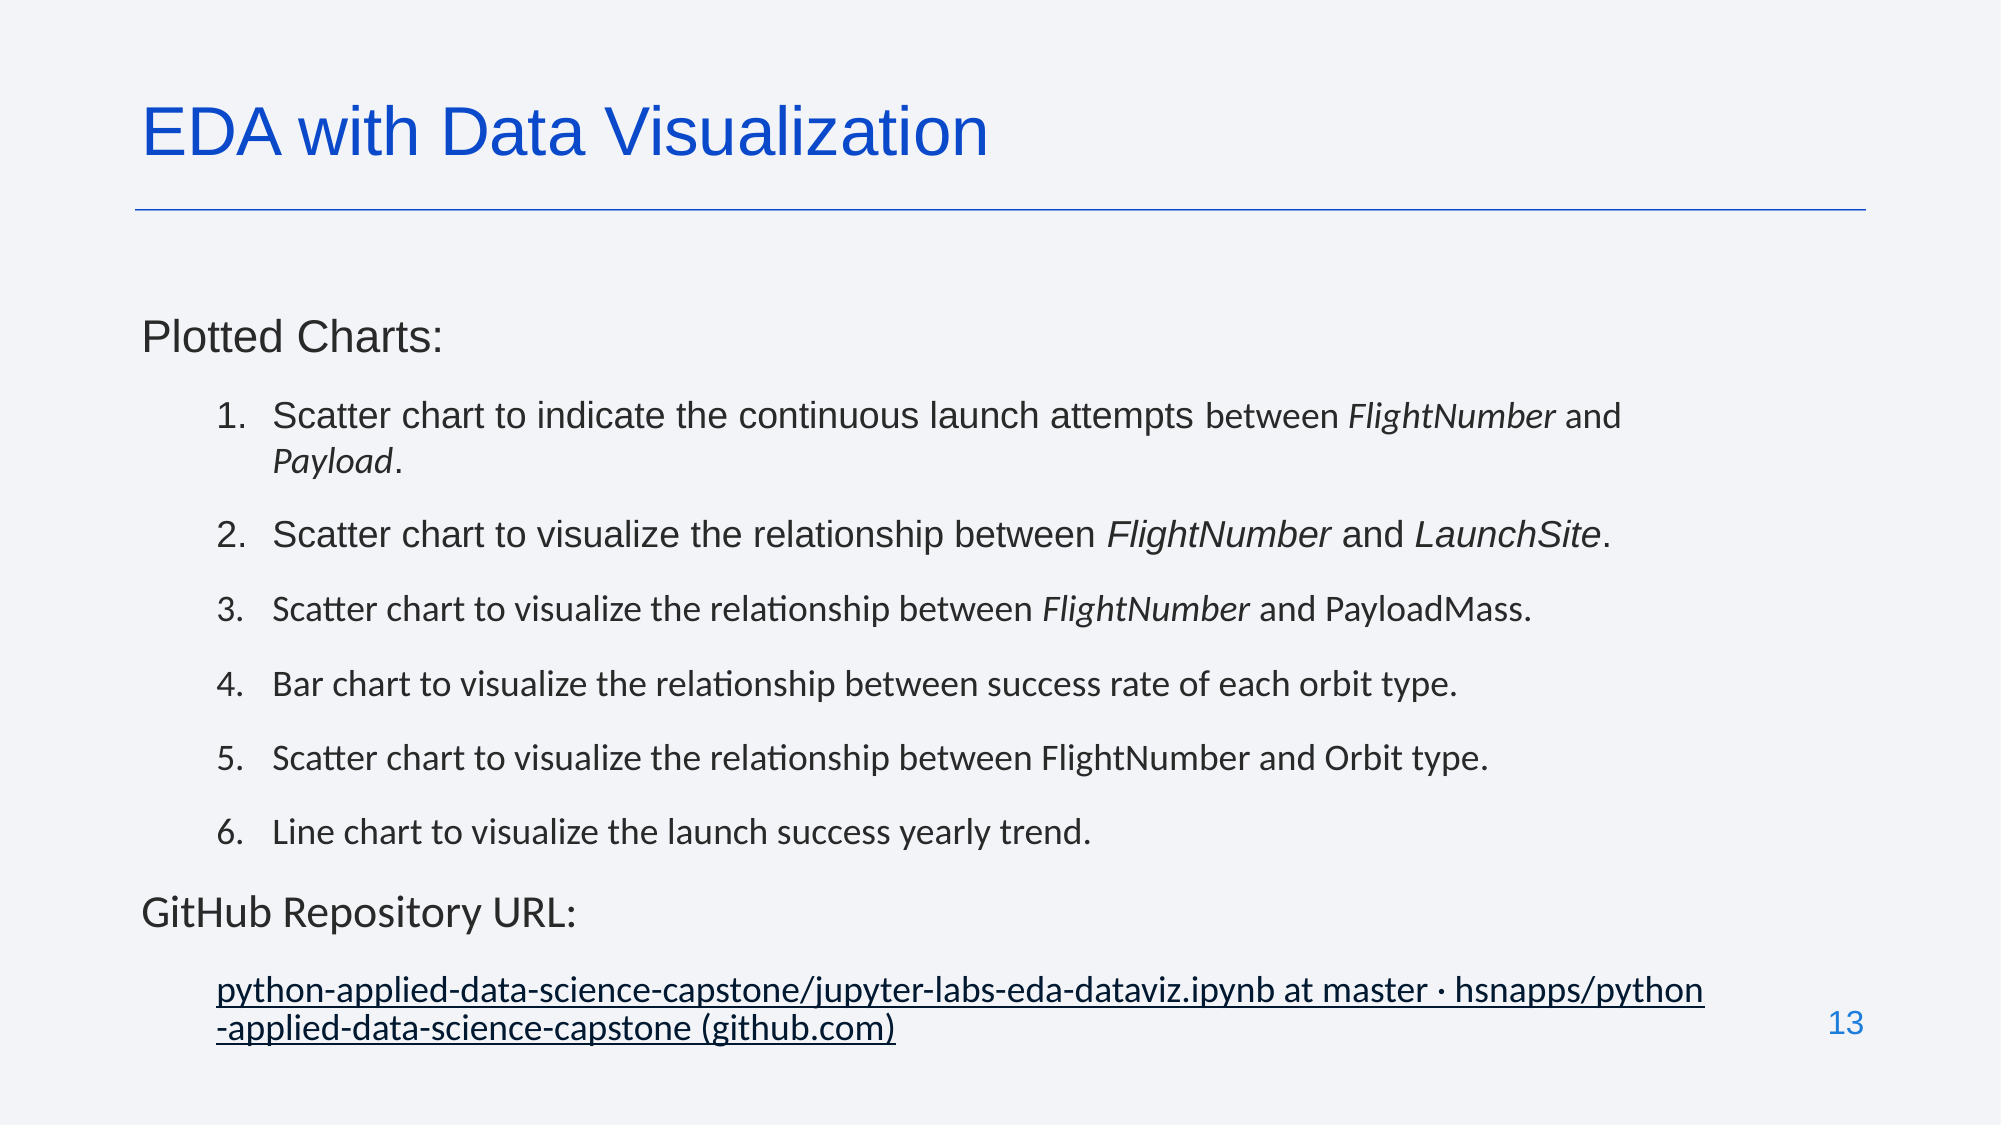

EDA with Data Visualization
Plotted Charts:
Scatter chart to indicate the continuous launch attempts between FlightNumber and Payload.
Scatter chart to visualize the relationship between FlightNumber and LaunchSite.
Scatter chart to visualize the relationship between FlightNumber and PayloadMass.
Bar chart to visualize the relationship between success rate of each orbit type.
Scatter chart to visualize the relationship between FlightNumber and Orbit type.
Line chart to visualize the launch success yearly trend.
GitHub Repository URL:
python-applied-data-science-capstone/jupyter-labs-eda-dataviz.ipynb at master · hsnapps/python-applied-data-science-capstone (github.com)
13